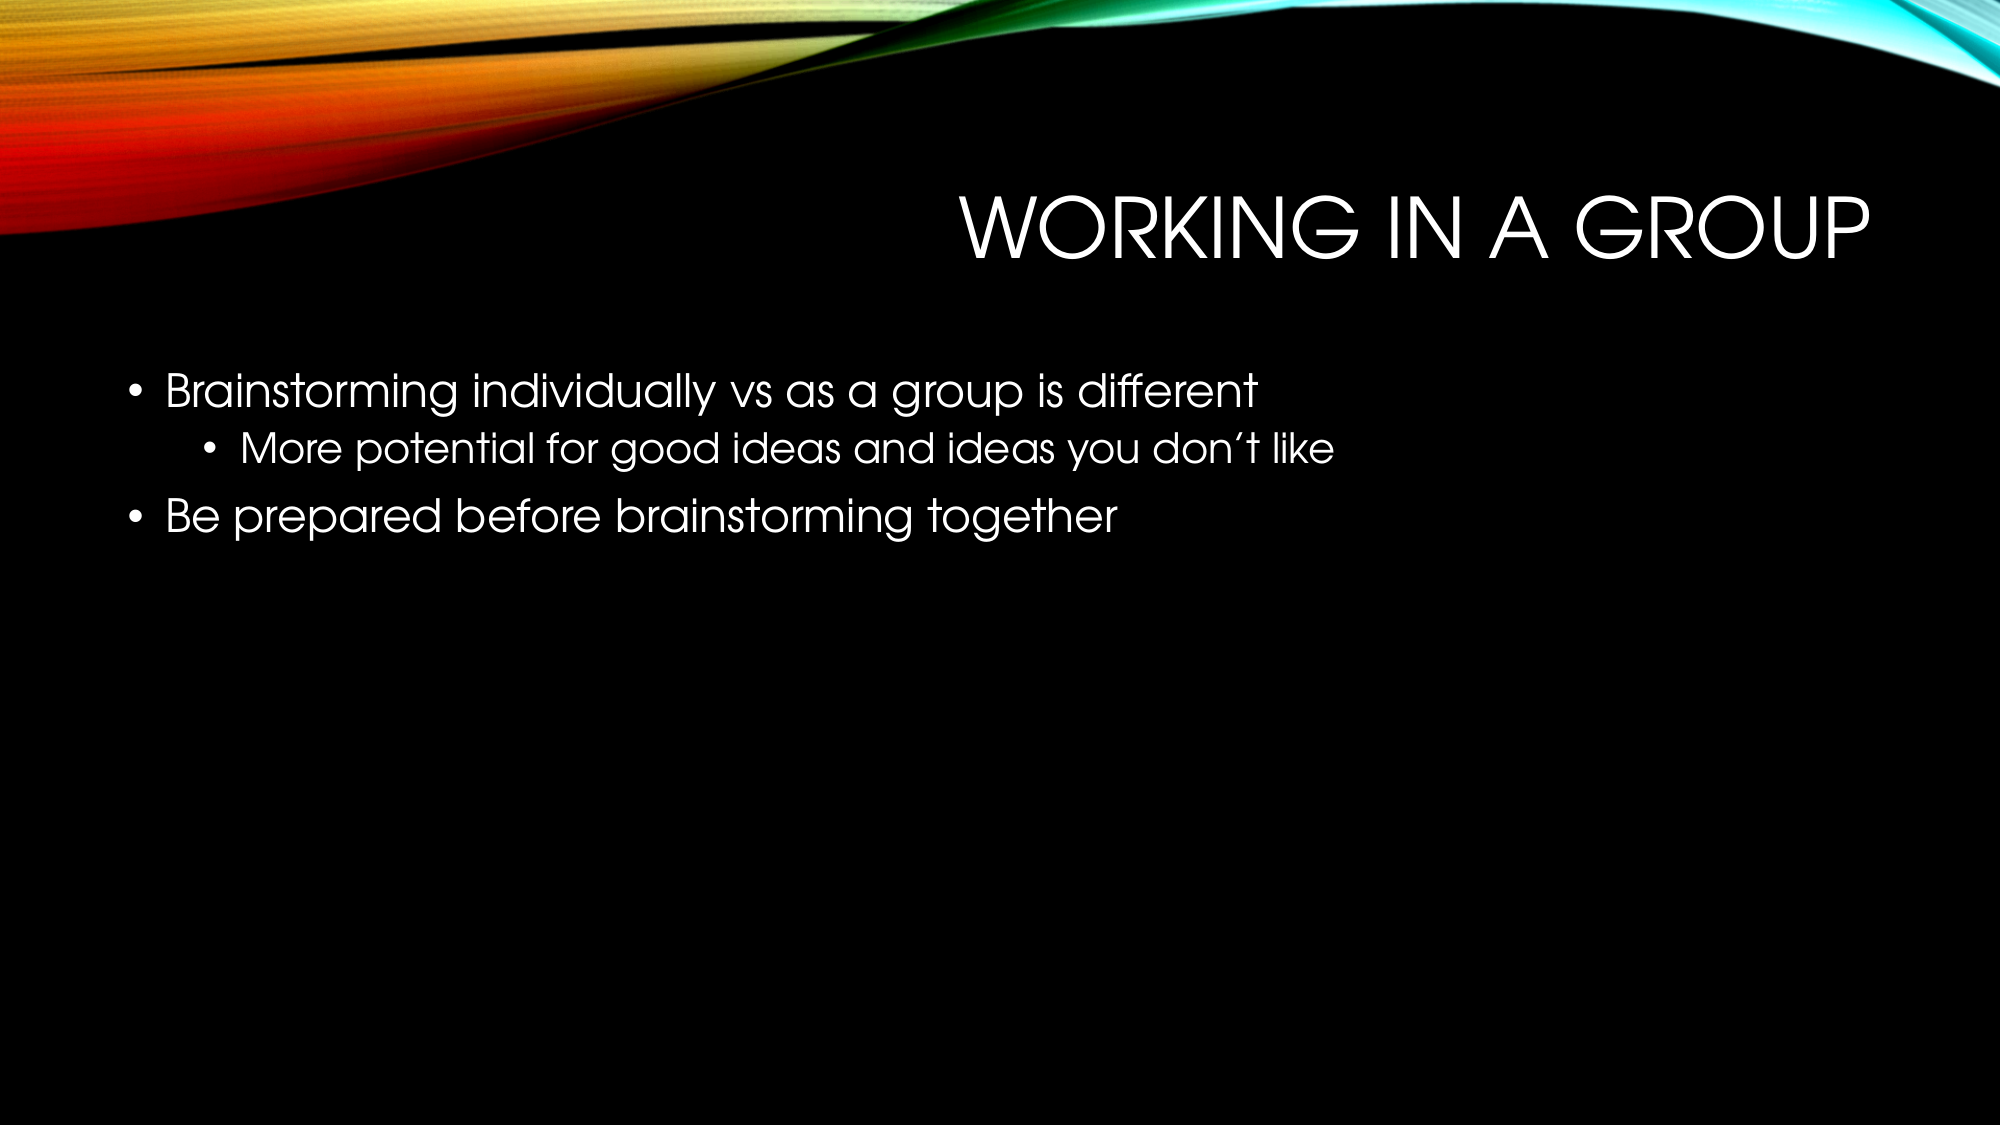

# Working in a Group
Brainstorming individually vs as a group is different
More potential for good ideas and ideas you don’t like
Be prepared before brainstorming together